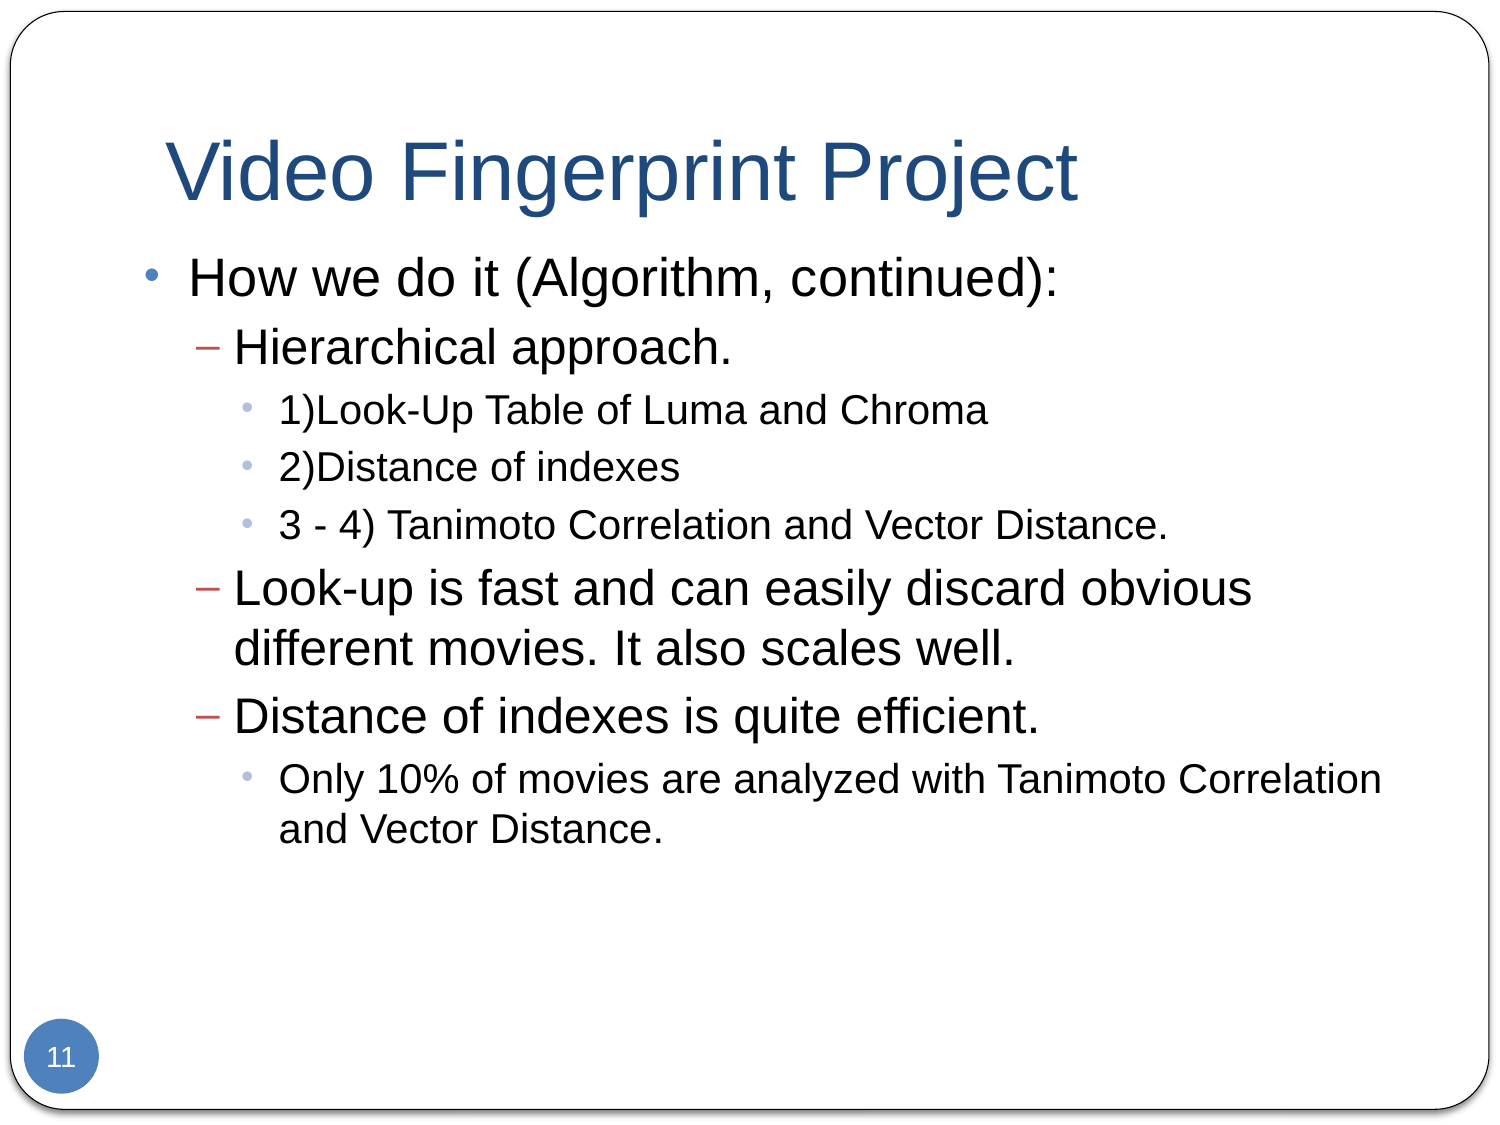

# Video Fingerprint Project
How we do it (Algorithm, continued):
Hierarchical approach.
1)Look-Up Table of Luma and Chroma
2)Distance of indexes
3 - 4) Tanimoto Correlation and Vector Distance.
Look-up is fast and can easily discard obvious different movies. It also scales well.
Distance of indexes is quite efficient.
Only 10% of movies are analyzed with Tanimoto Correlation and Vector Distance.

11